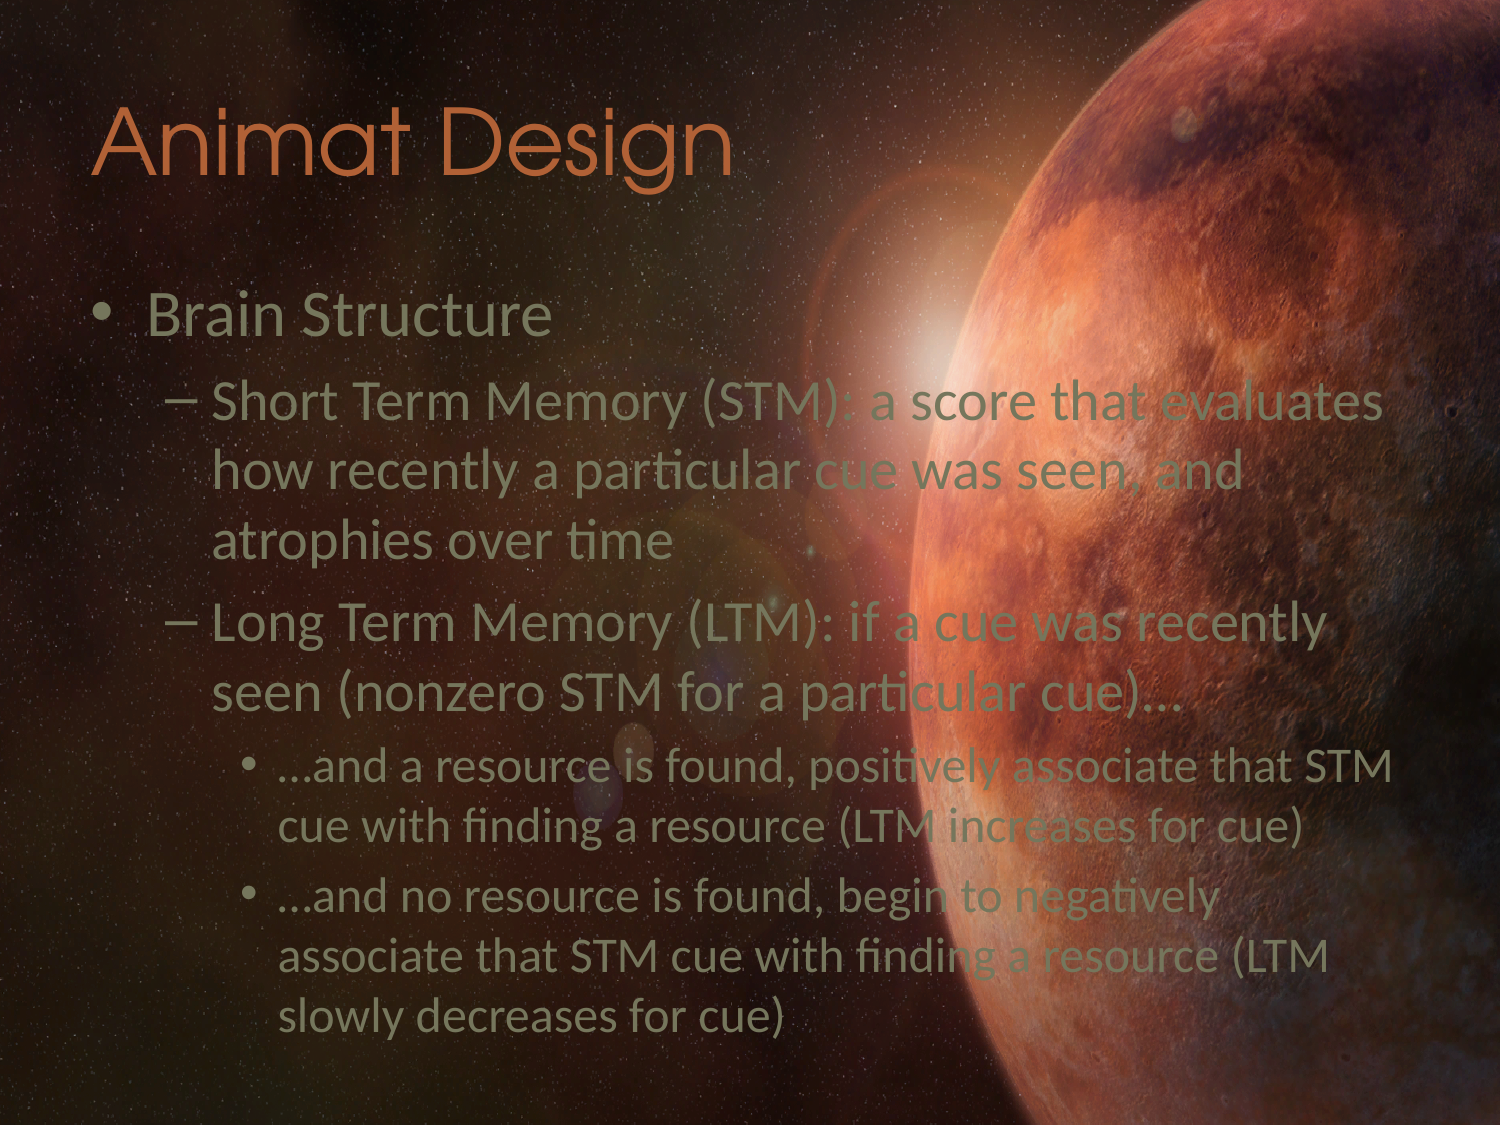

# Animat Design
Brain Structure
Short Term Memory (STM): a score that evaluates how recently a particular cue was seen, and atrophies over time
Long Term Memory (LTM): if a cue was recently seen (nonzero STM for a particular cue)…
…and a resource is found, positively associate that STM cue with finding a resource (LTM increases for cue)
…and no resource is found, begin to negatively associate that STM cue with finding a resource (LTM slowly decreases for cue)